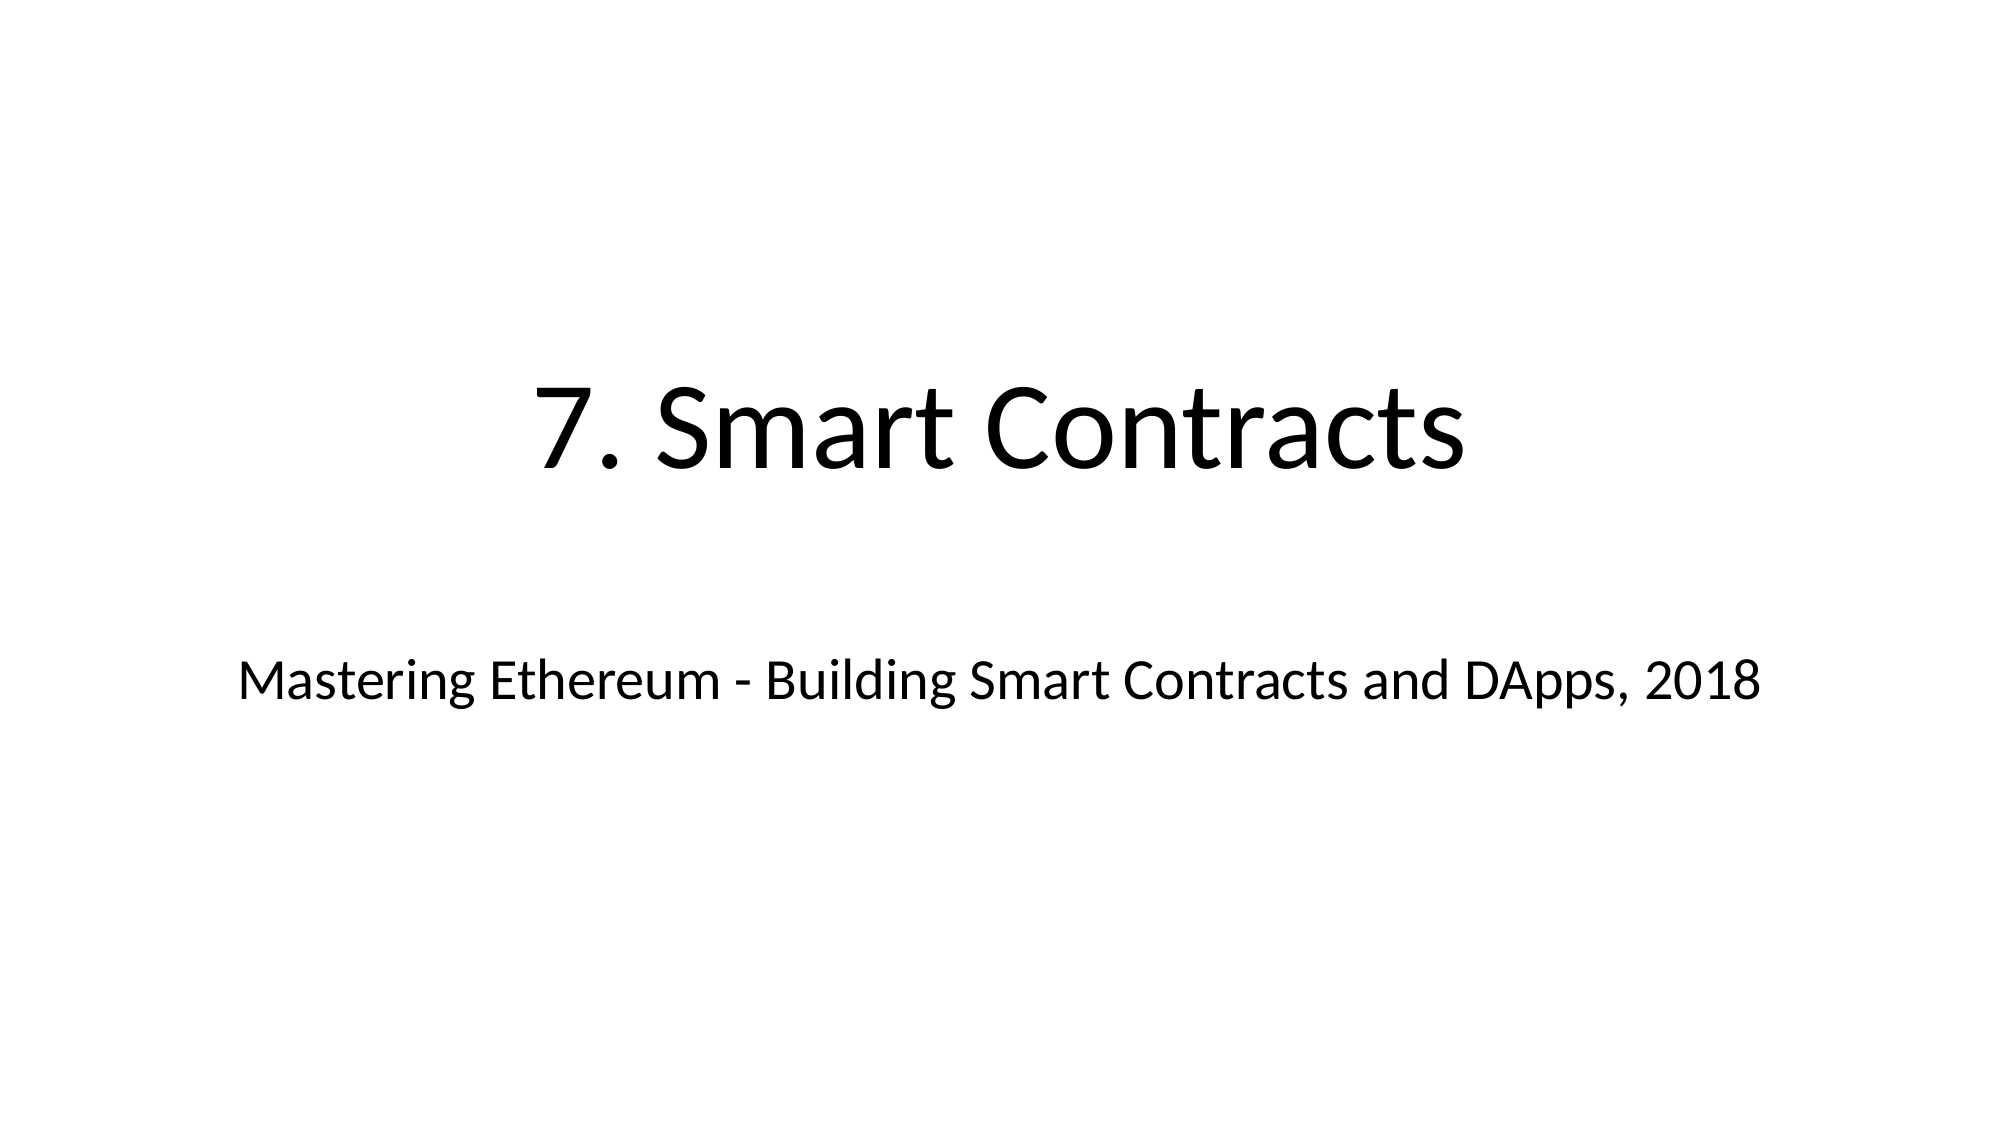

# 7. Smart Contracts
Mastering Ethereum - Building Smart Contracts and DApps, 2018